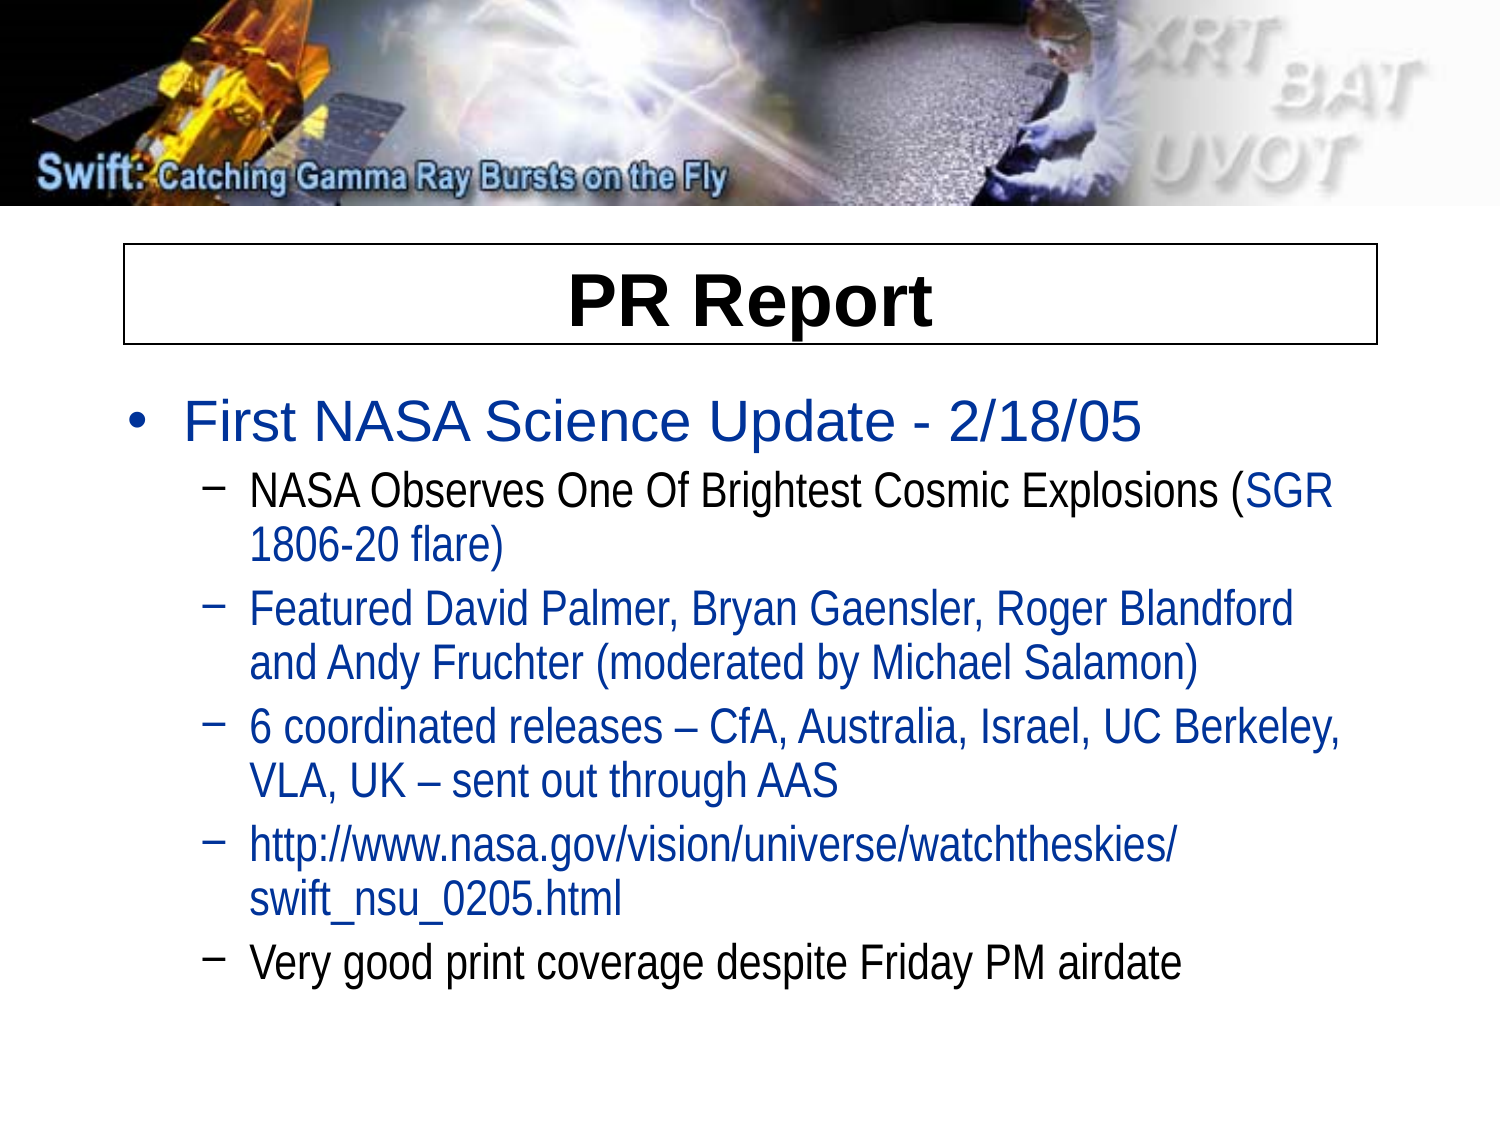

PR Report
First NASA Science Update - 2/18/05
NASA Observes One Of Brightest Cosmic Explosions (SGR 1806-20 flare)
Featured David Palmer, Bryan Gaensler, Roger Blandford and Andy Fruchter (moderated by Michael Salamon)
6 coordinated releases – CfA, Australia, Israel, UC Berkeley, VLA, UK – sent out through AAS
http://www.nasa.gov/vision/universe/watchtheskies/swift_nsu_0205.html
Very good print coverage despite Friday PM airdate